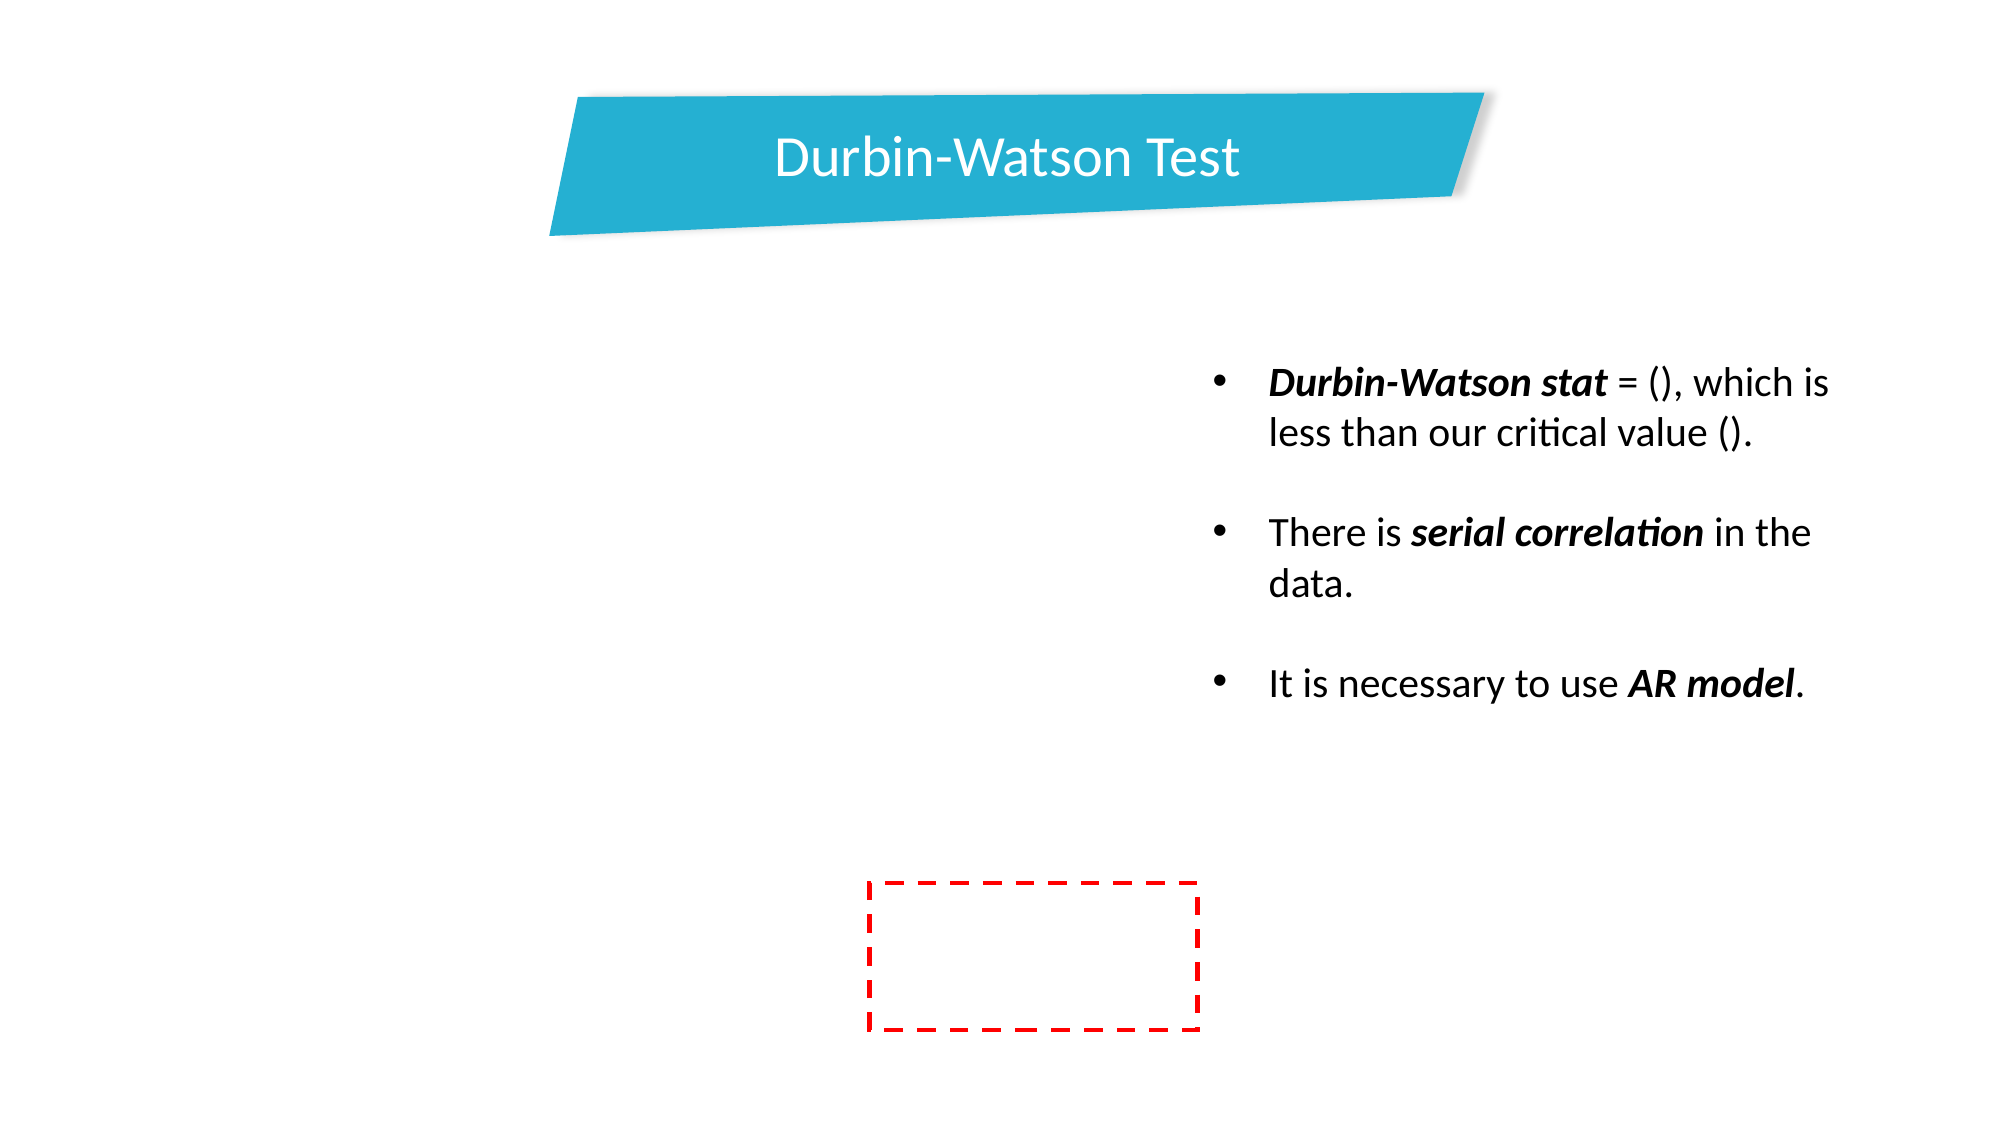

Durbin-Watson Test
Durbin-Watson stat = (), which is less than our critical value ().

There is serial correlation in the data.

It is necessary to use AR model.